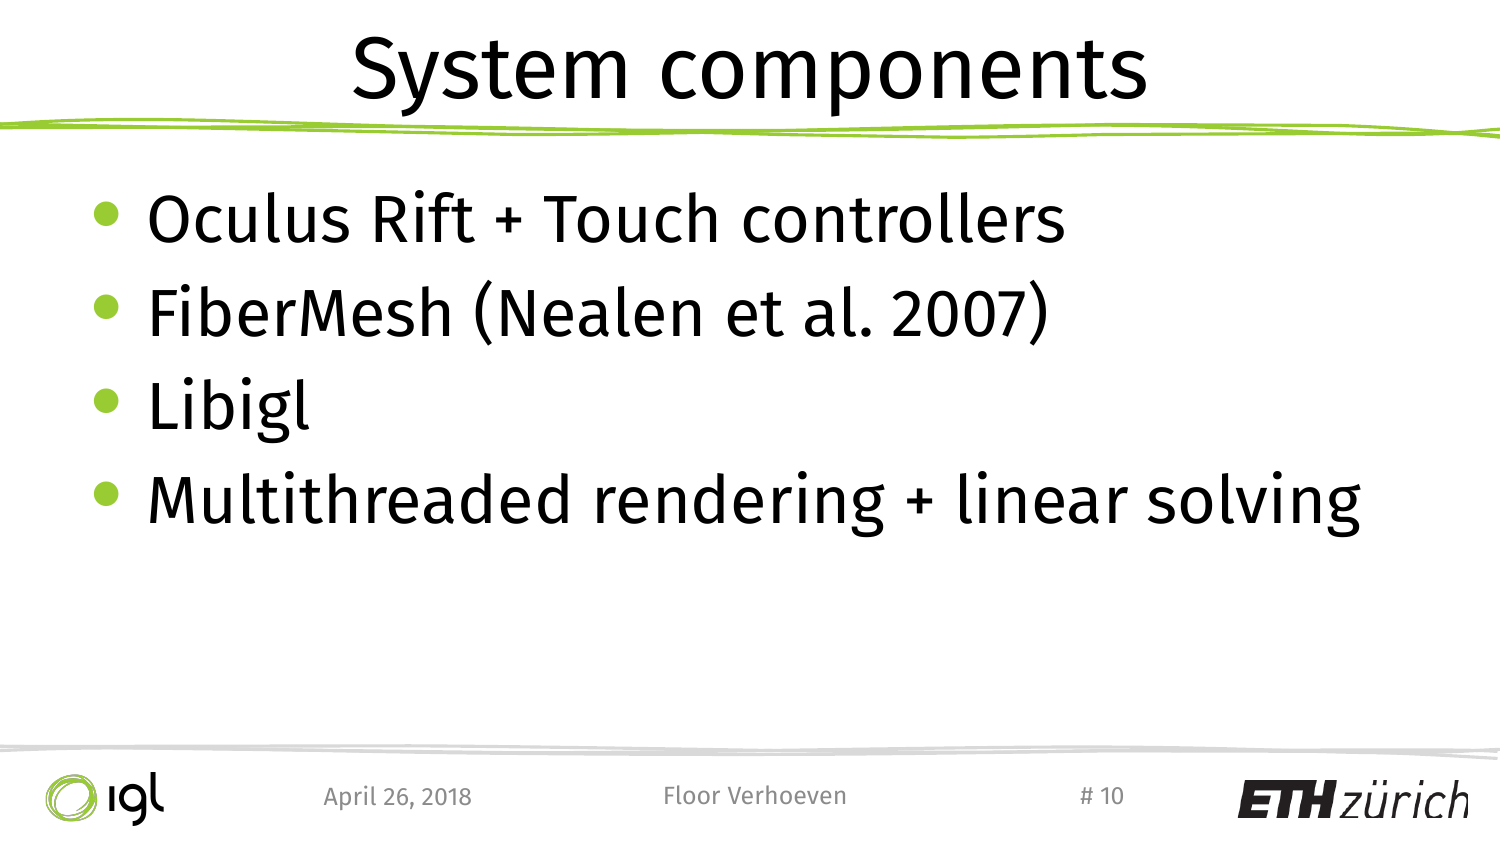

# System components
Oculus Rift + Touch controllers
FiberMesh (Nealen et al. 2007)
Libigl
Multithreaded rendering + linear solving
April 26, 2018
Floor Verhoeven
# 10